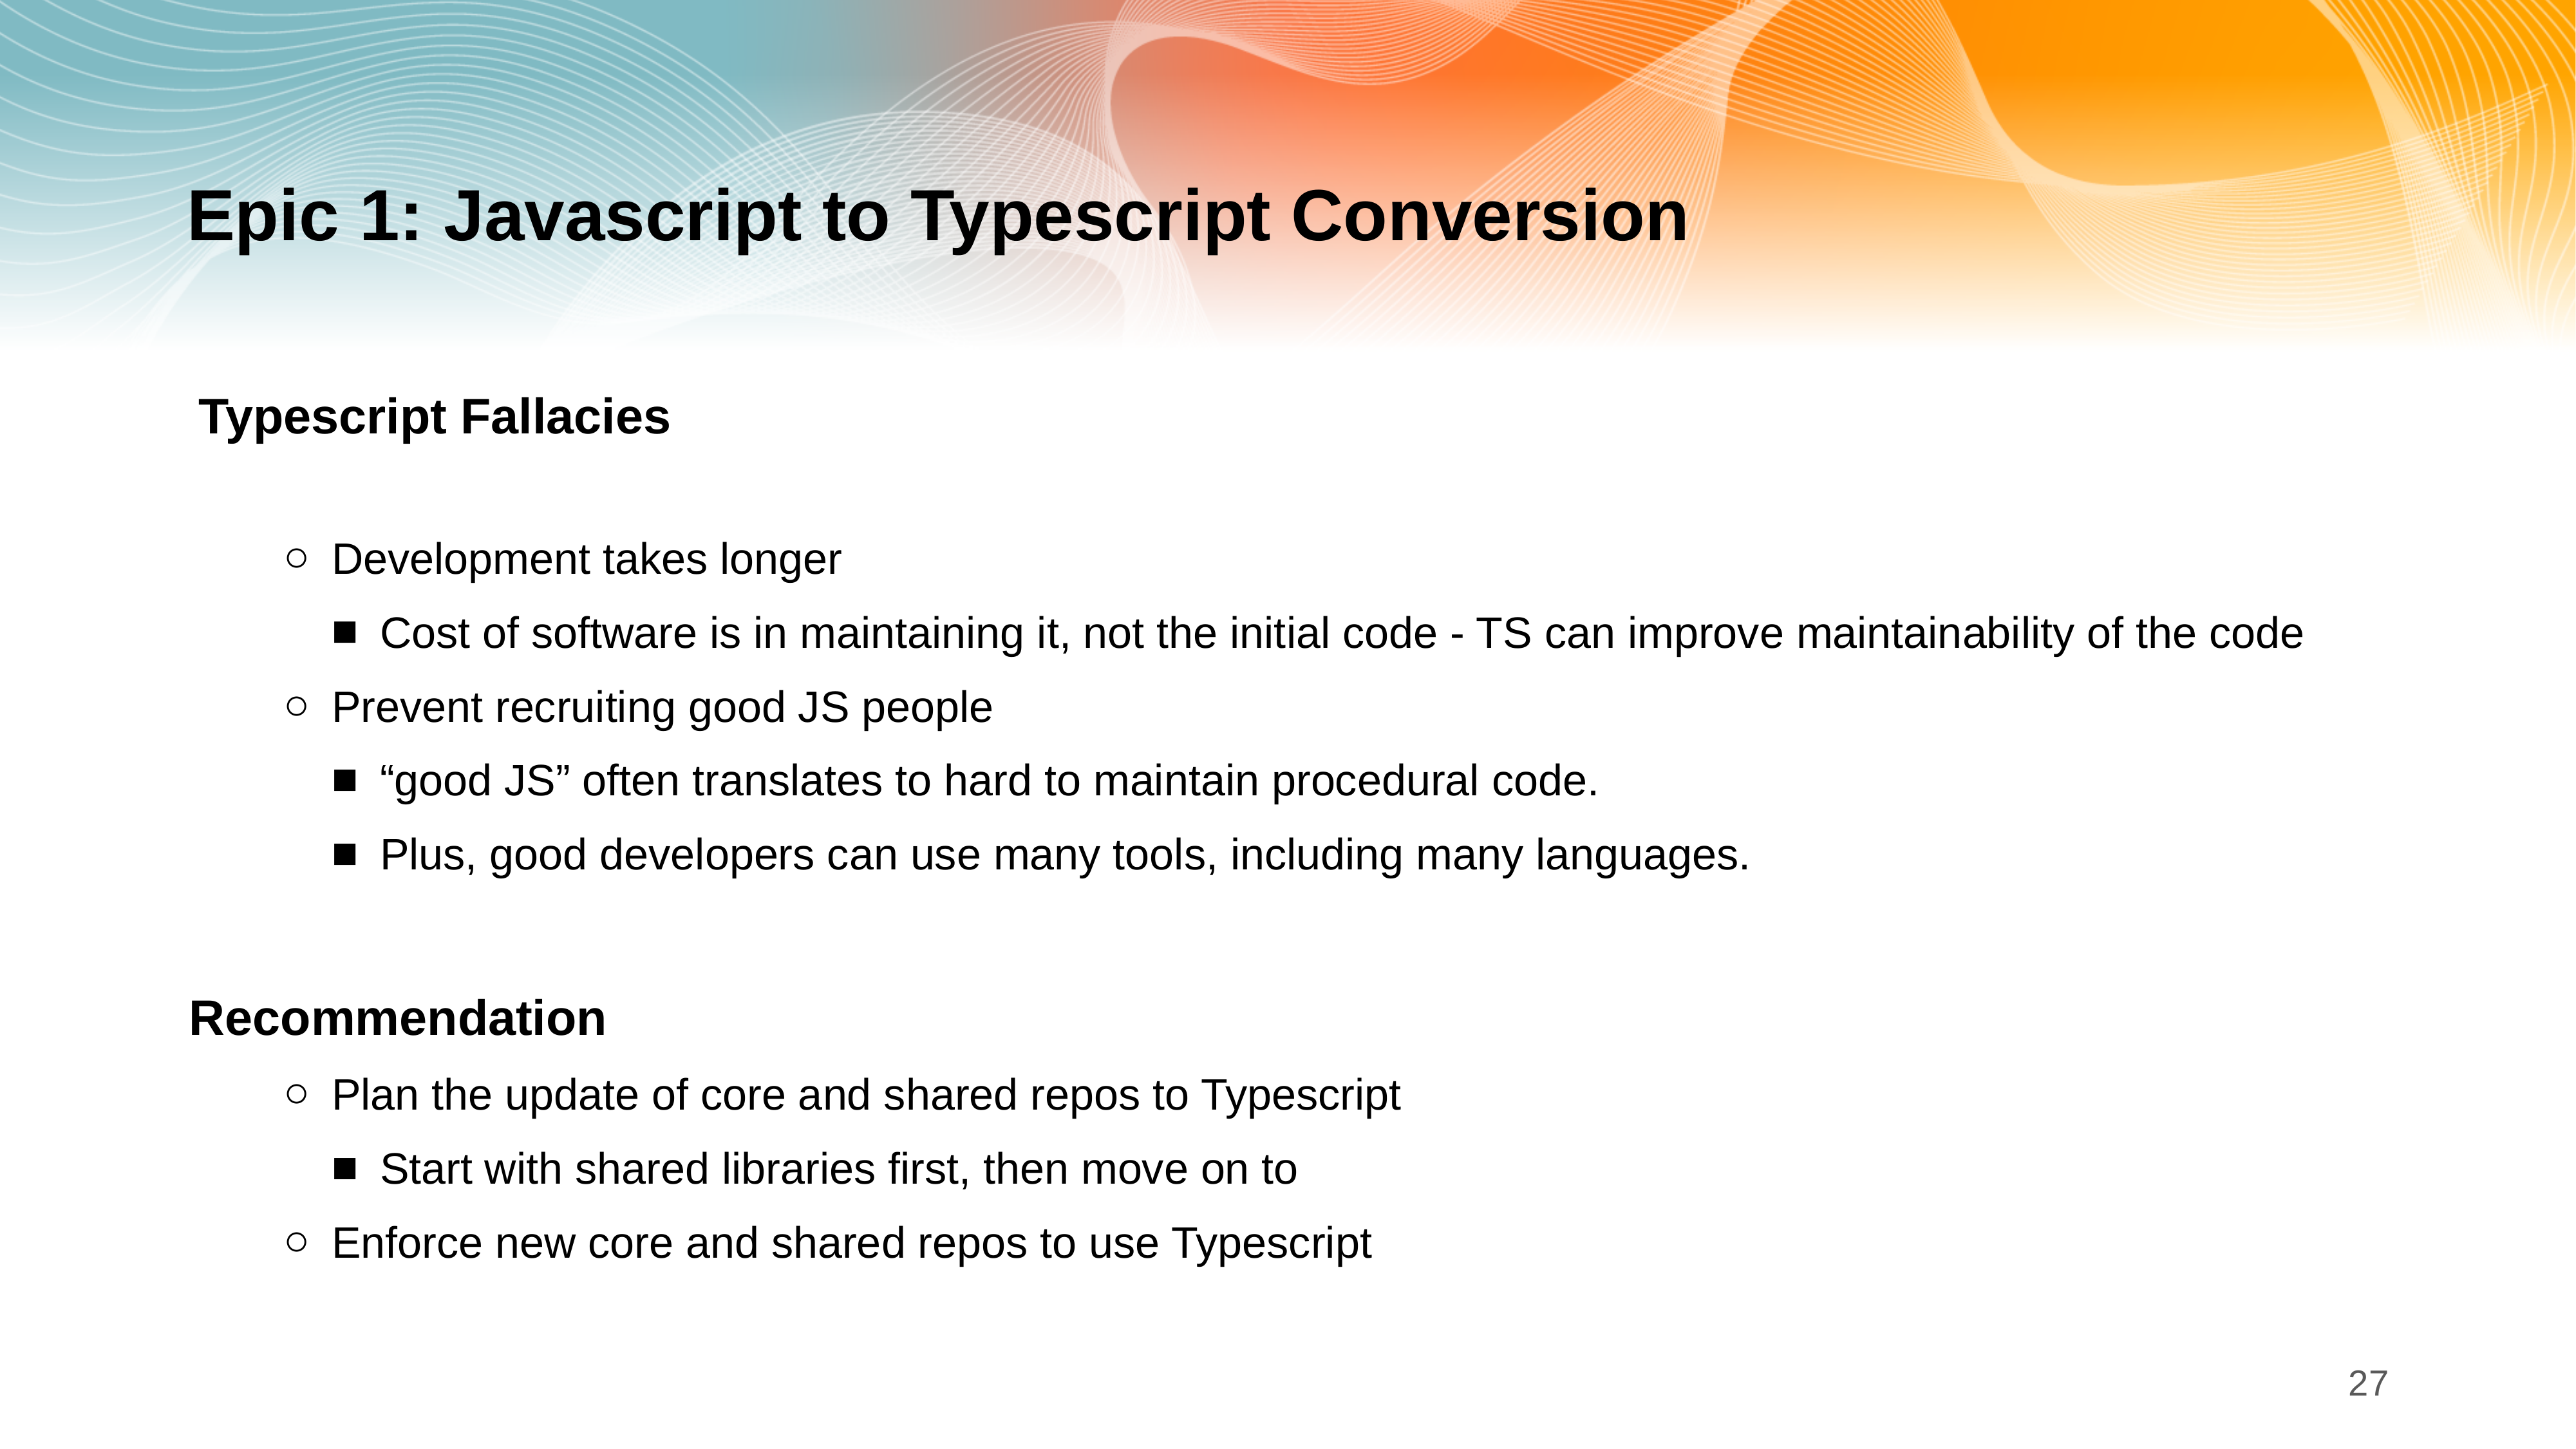

# Epic 1: Javascript to Typescript Conversion
Typescript Fallacies

Development takes longer
Cost of software is in maintaining it, not the initial code - TS can improve maintainability of the code
Prevent recruiting good JS people
“good JS” often translates to hard to maintain procedural code.
Plus, good developers can use many tools, including many languages.

Recommendation
Plan the update of core and shared repos to Typescript
Start with shared libraries first, then move on to
Enforce new core and shared repos to use Typescript
27